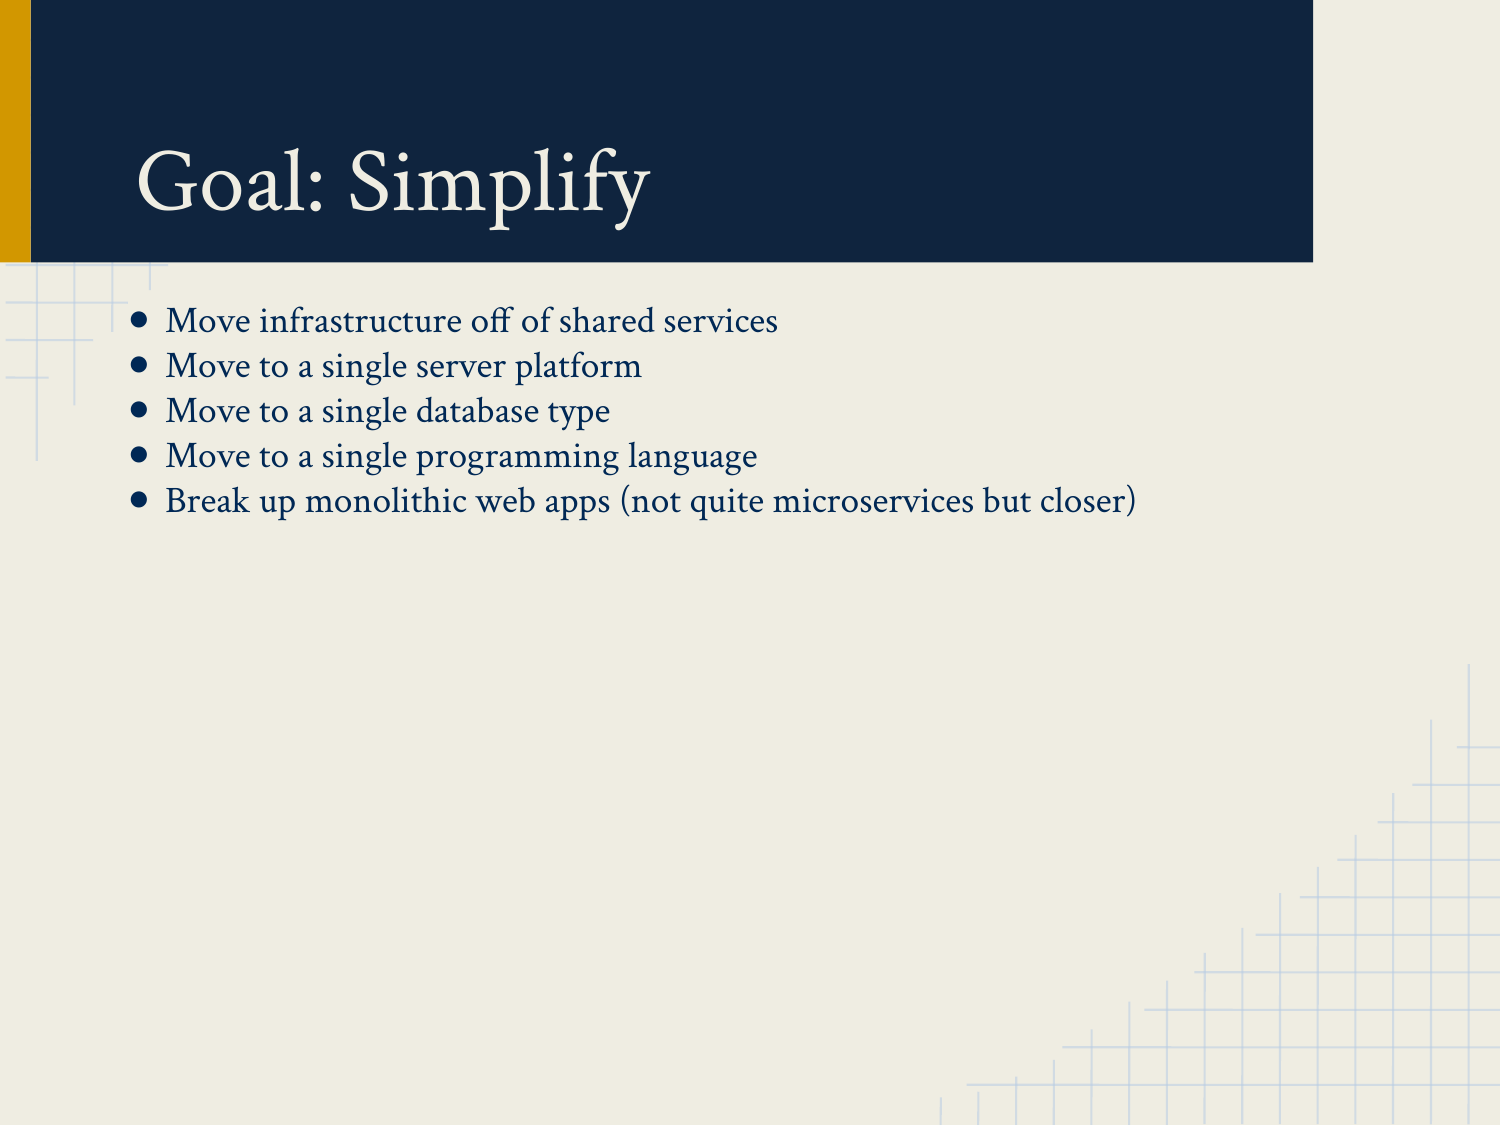

# Goal: Simplify
Move infrastructure off of shared services
Move to a single server platform
Move to a single database type
Move to a single programming language
Break up monolithic web apps (not quite microservices but closer)